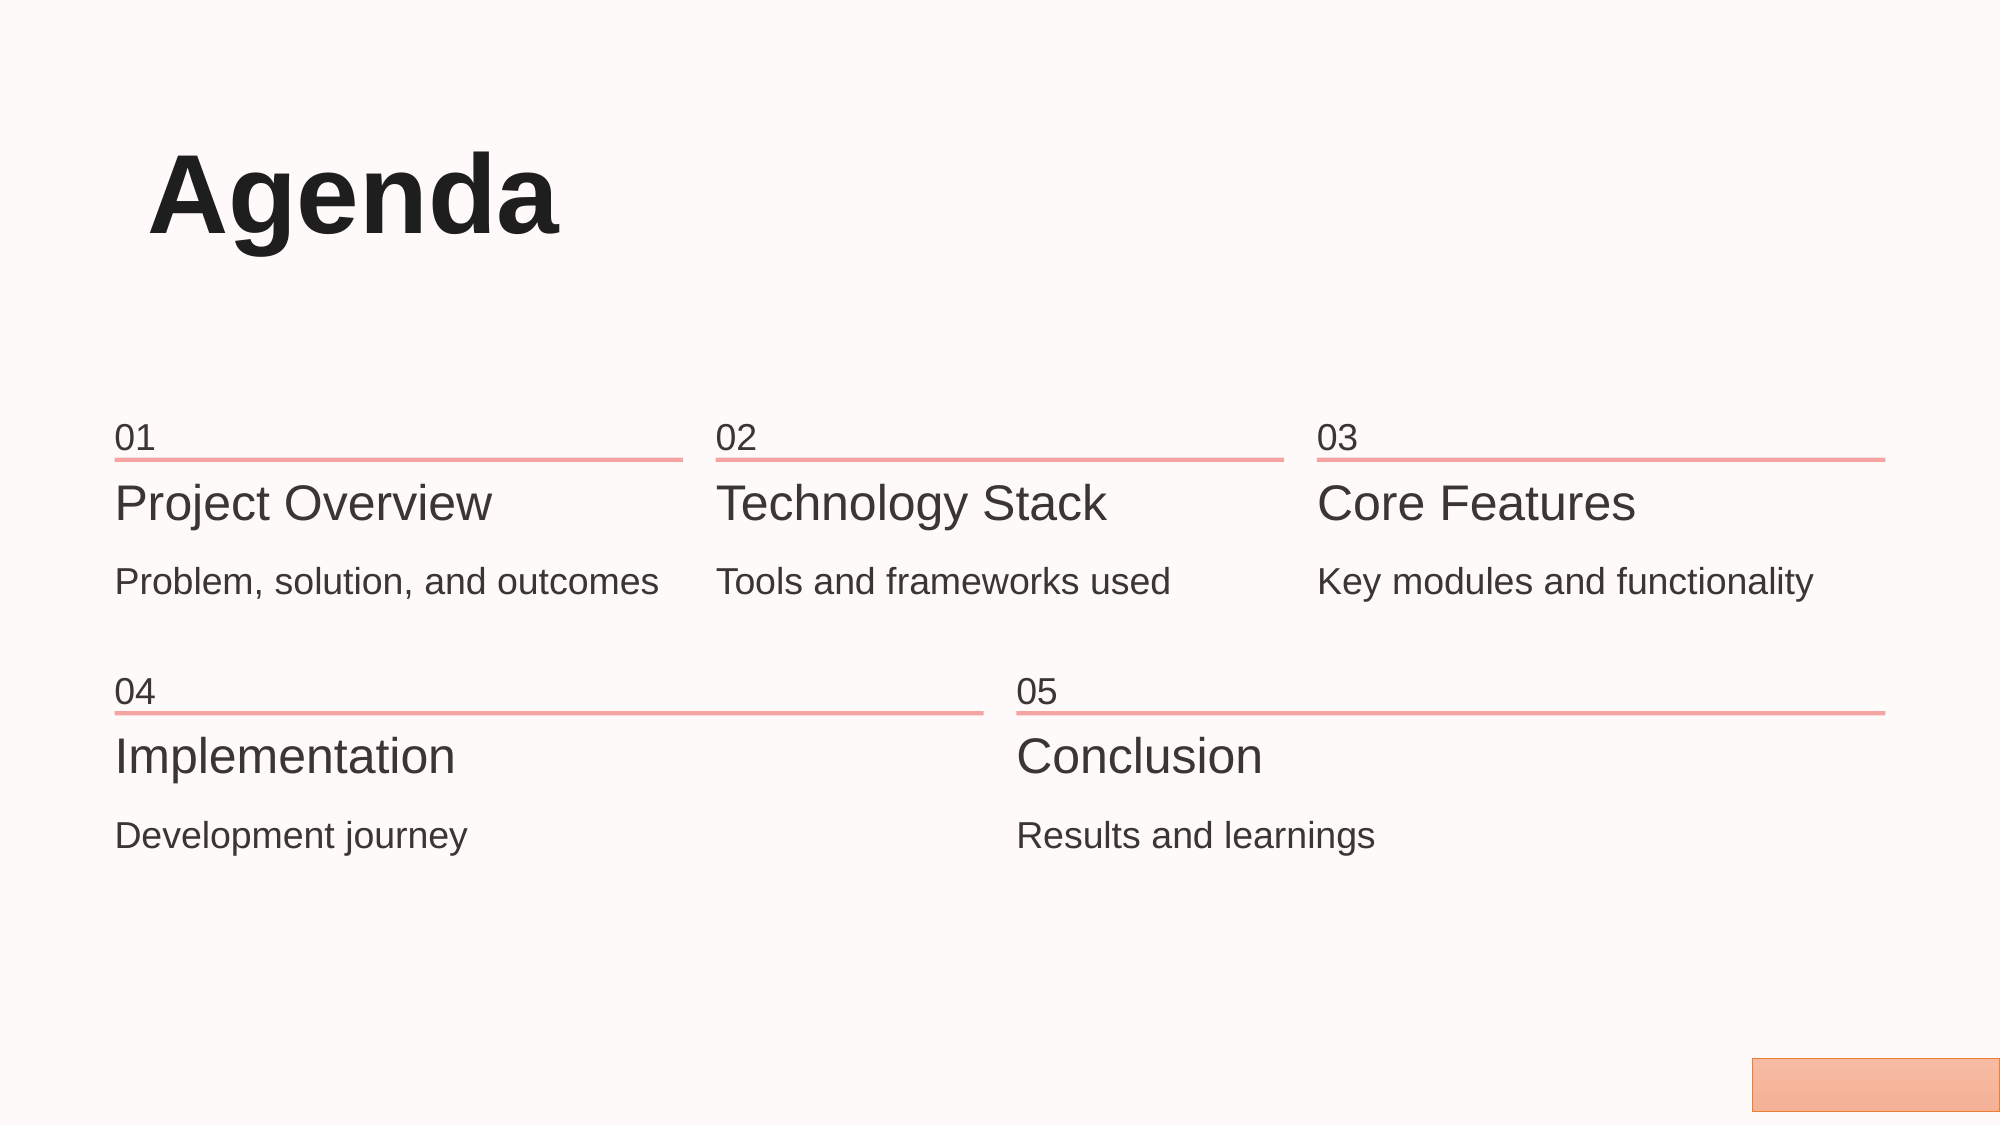

Agenda
01
02
03

Project Overview
Technology Stack
Core Features
Problem, solution, and outcomes
Tools and frameworks used
Key modules and functionality
04
05

Implementation
Conclusion
Development journey
Results and learnings